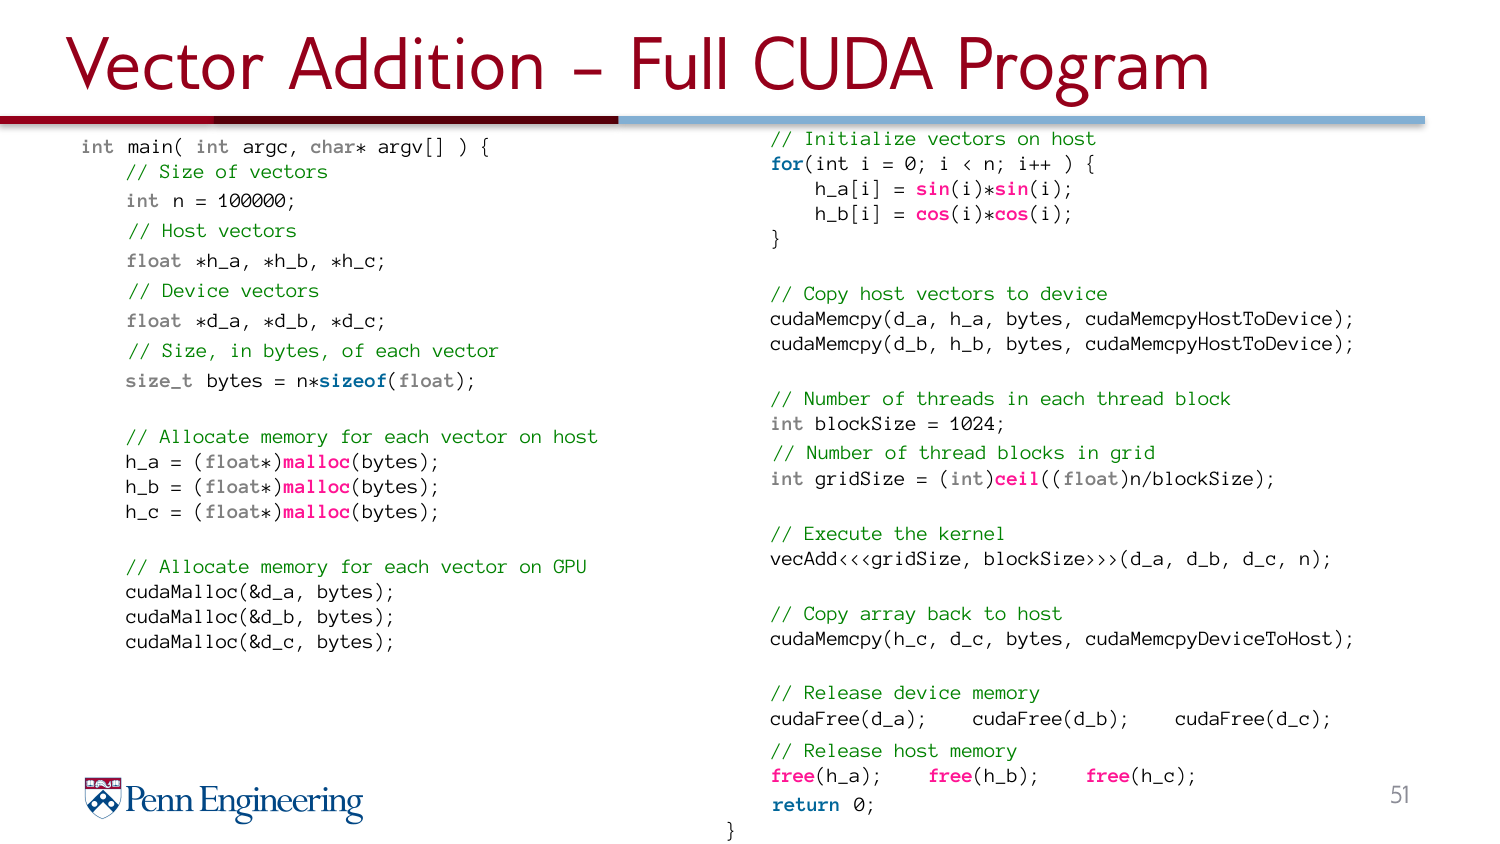

# Vector Addition – Full CUDA Program
    // Initialize vectors on host
    for(int i = 0; i < n; i++ ) {
        h_a[i] = sin(i)*sin(i);
        h_b[i] = cos(i)*cos(i);
    }

    // Copy host vectors to device
    cudaMemcpy(d_a, h_a, bytes, cudaMemcpyHostToDevice);
    cudaMemcpy(d_b, h_b, bytes, cudaMemcpyHostToDevice);

    // Number of threads in each thread block
    int blockSize = 1024;
    // Number of thread blocks in grid
    int gridSize = (int)ceil((float)n/blockSize);

    // Execute the kernel
    vecAdd<<<gridSize, blockSize>>>(d_a, d_b, d_c, n);

    // Copy array back to host
    cudaMemcpy(h_c, d_c, bytes, cudaMemcpyDeviceToHost);

    // Release device memory
    cudaFree(d_a);    cudaFree(d_b);    cudaFree(d_c);

    // Release host memory
    free(h_a);    free(h_b);    free(h_c);
    return 0;
}
int main( int argc, char* argv[] ) {
    // Size of vectors
    int n = 100000;
    // Host vectors
    float *h_a, *h_b, *h_c;
    // Device vectors
    float *d_a, *d_b, *d_c;
    // Size, in bytes, of each vector
    size_t bytes = n*sizeof(float);

    // Allocate memory for each vector on host
    h_a = (float*)malloc(bytes);
    h_b = (float*)malloc(bytes);
    h_c = (float*)malloc(bytes);

    // Allocate memory for each vector on GPU
    cudaMalloc(&d_a, bytes);
    cudaMalloc(&d_b, bytes);
    cudaMalloc(&d_c, bytes);

51